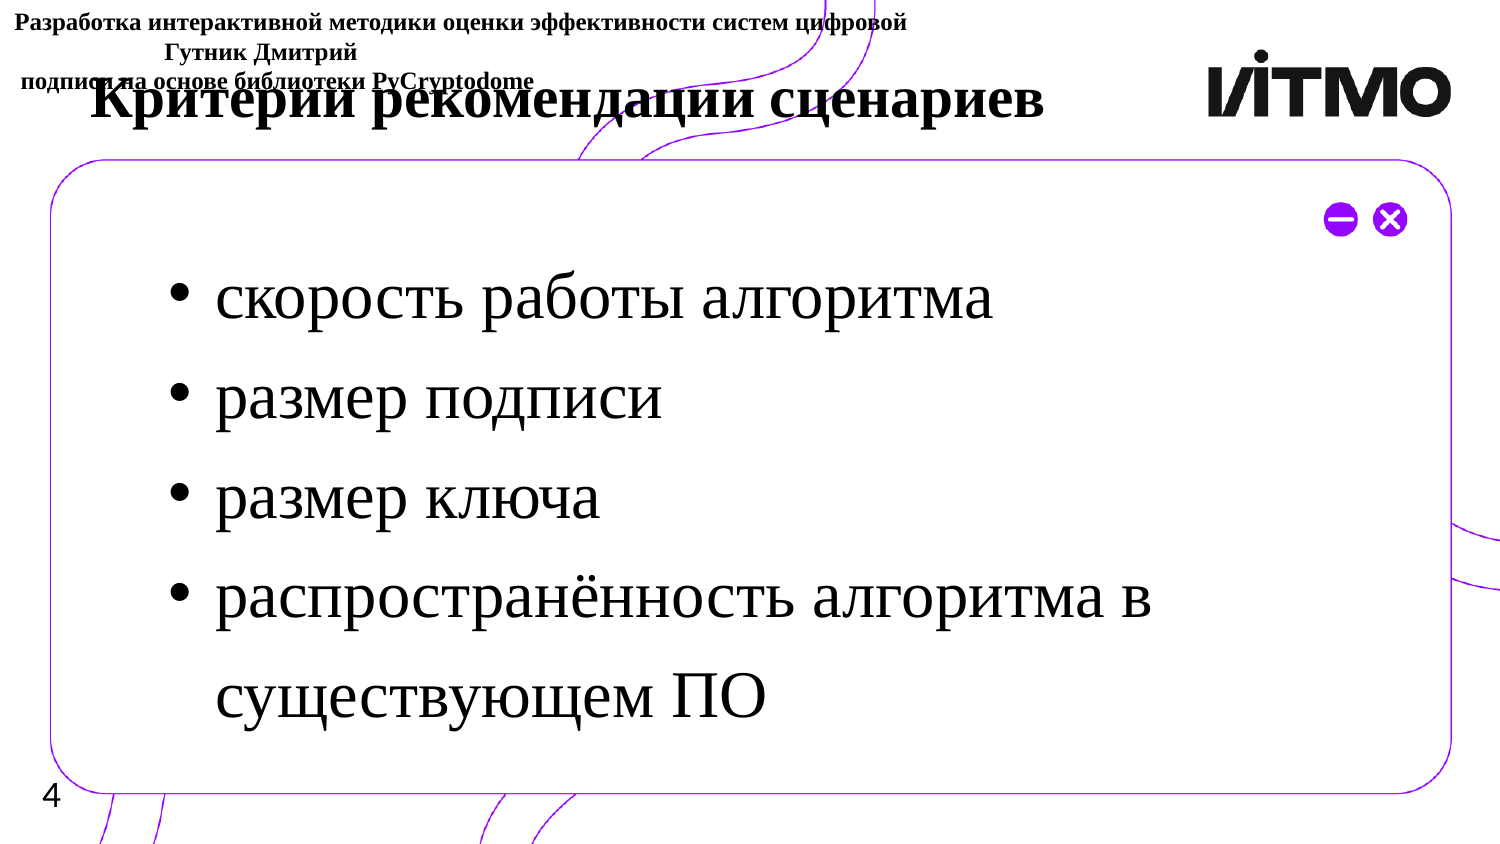

Разработка интерактивной методики оценки эффективности систем цифровой						Гутник Дмитрий
 подписи на основе библиотеки PyCryptodome
# Критерии рекомендации сценариев
скорость работы алгоритма
размер подписи
размер ключа
распространённость алгоритма в существующем ПО
4